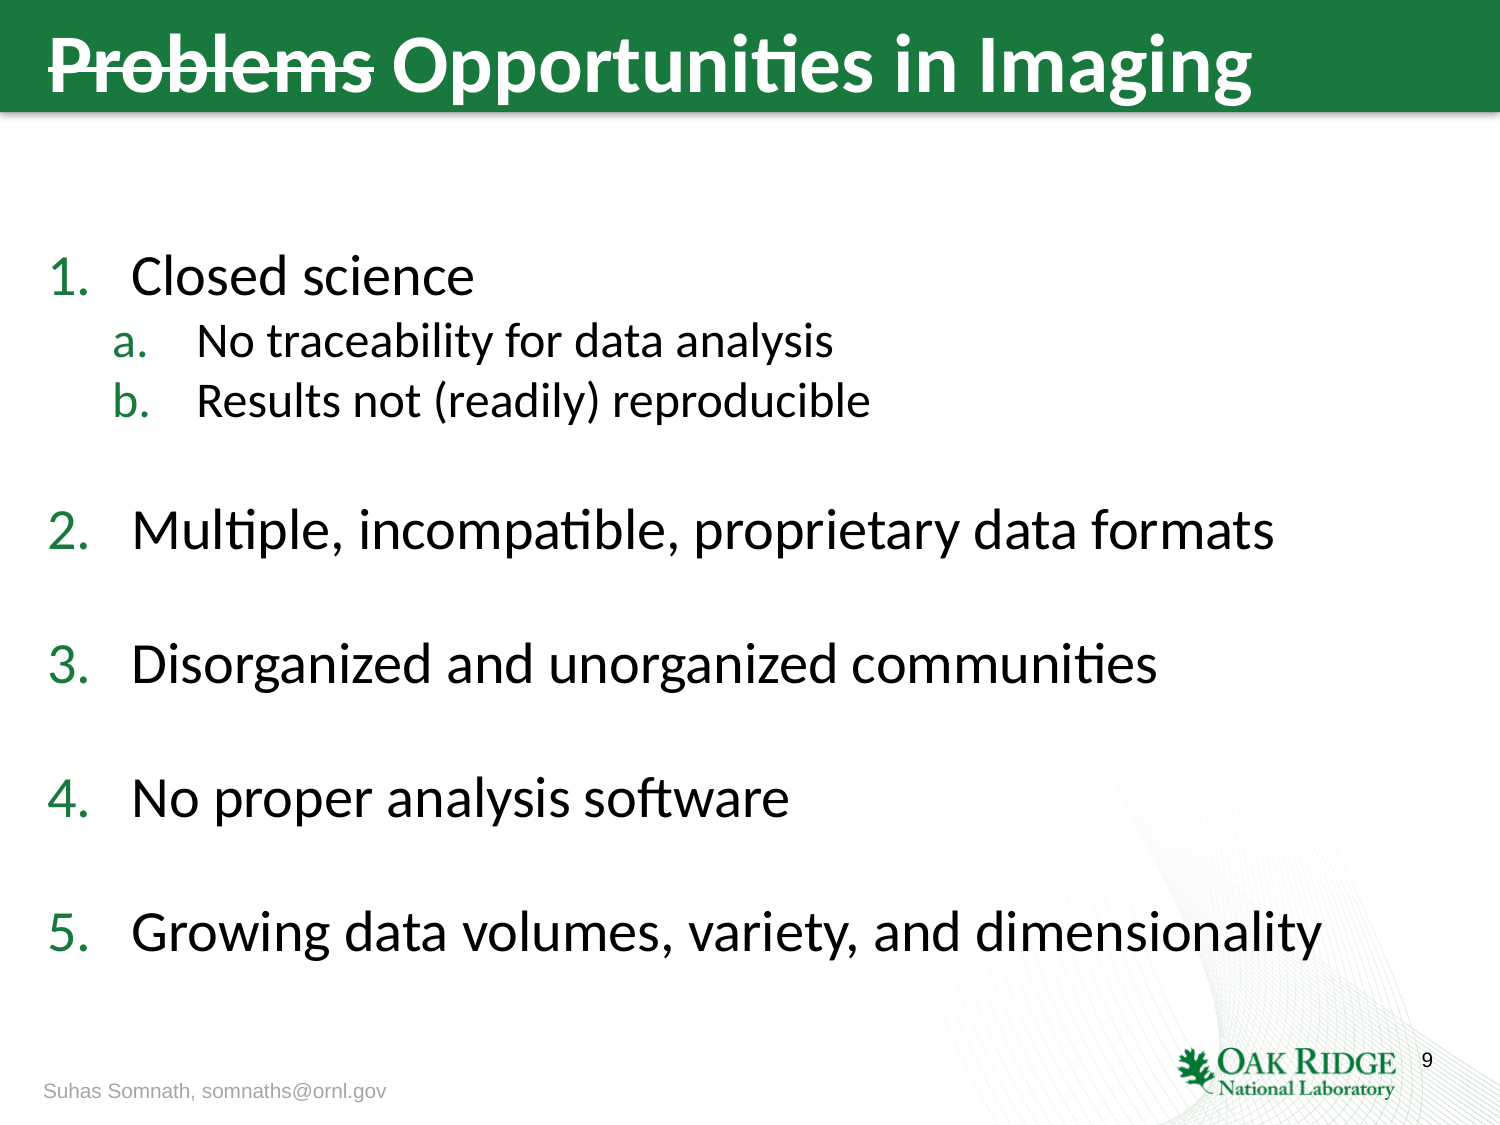

# Problems Opportunities in Imaging
Closed science
No traceability for data analysis
Results not (readily) reproducible
Multiple, incompatible, proprietary data formats
Disorganized and unorganized communities
No proper analysis software
Growing data volumes, variety, and dimensionality